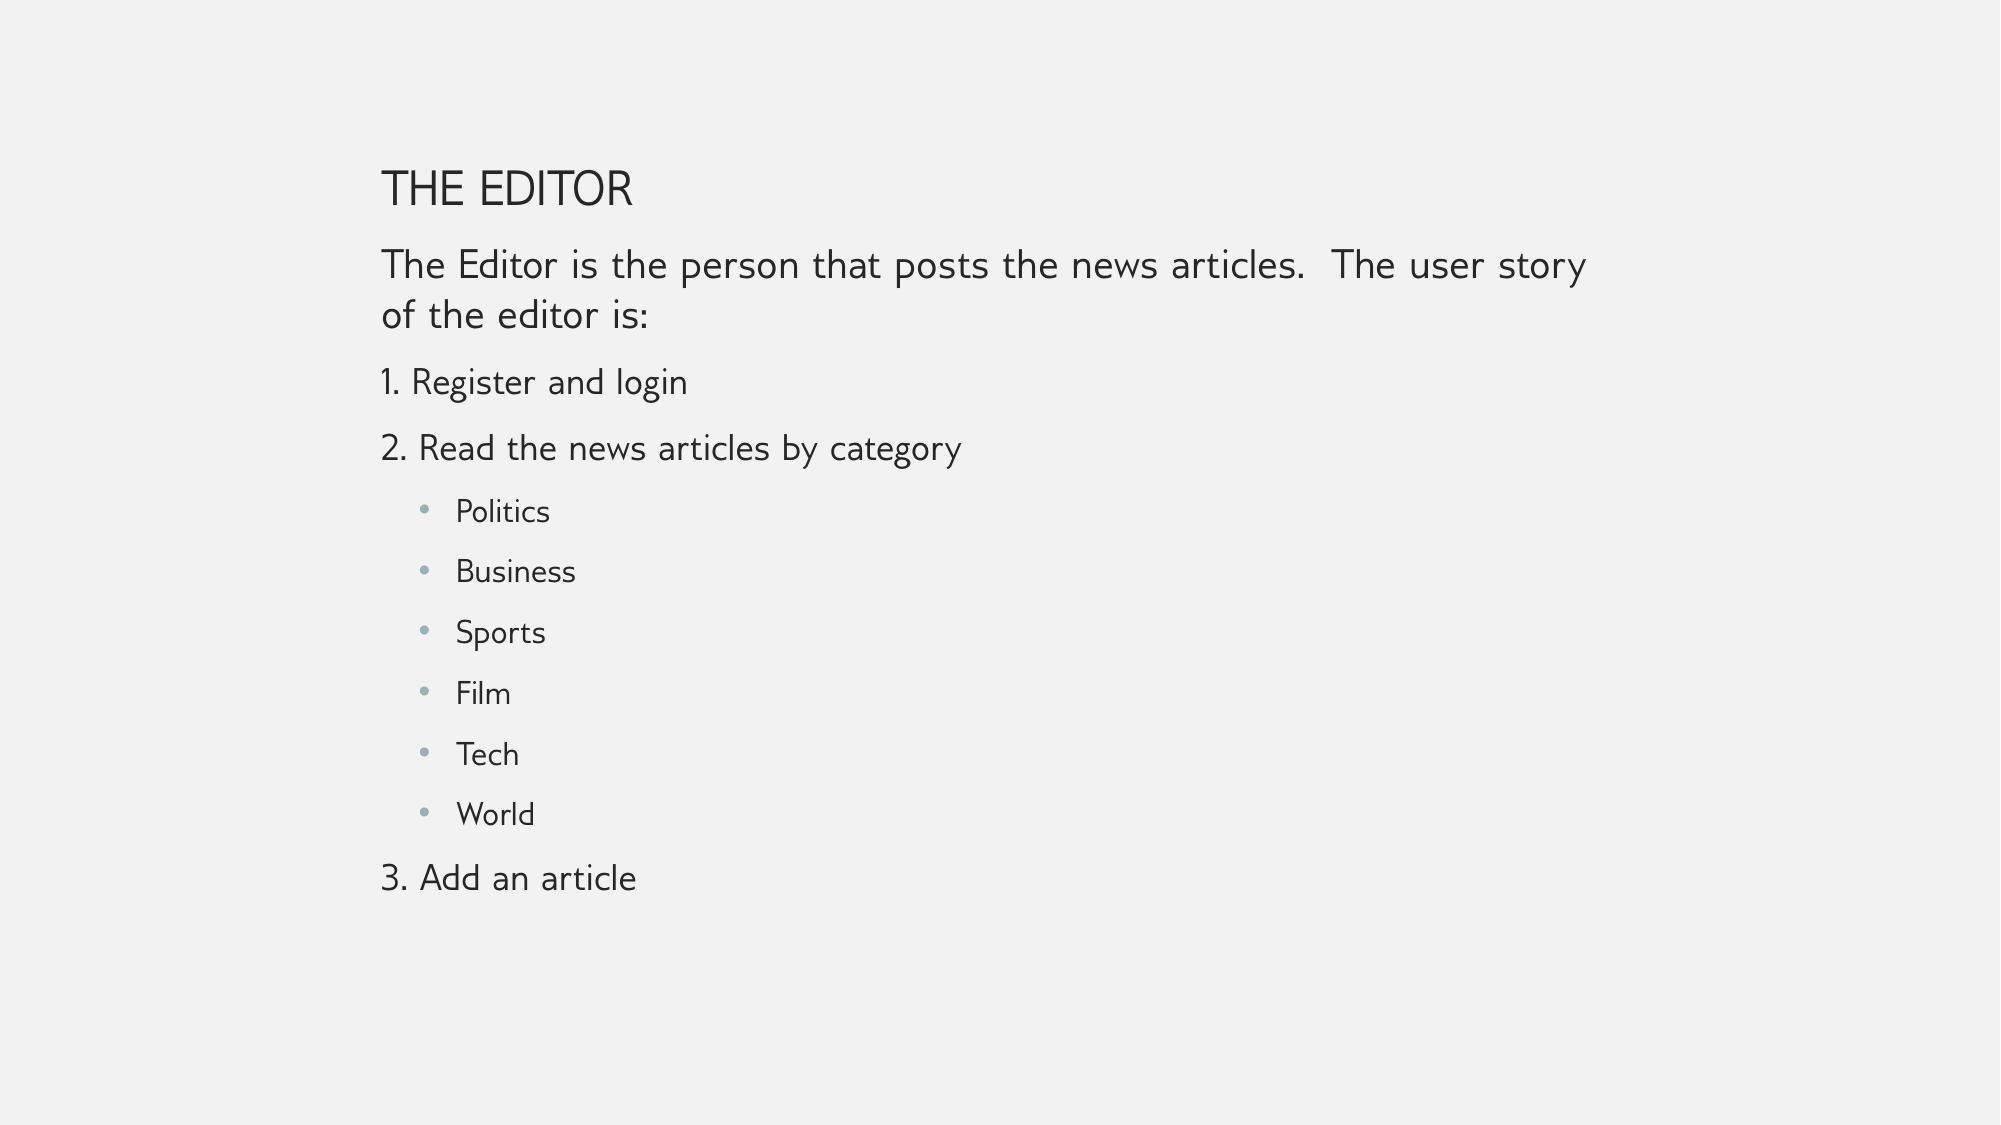

THE EDITOR
The Editor is the person that posts the news articles.  The user story of the editor is:
1. Register and login
2. Read the news articles by category
Politics
Business
Sports
Film
Tech
World
3. Add an article